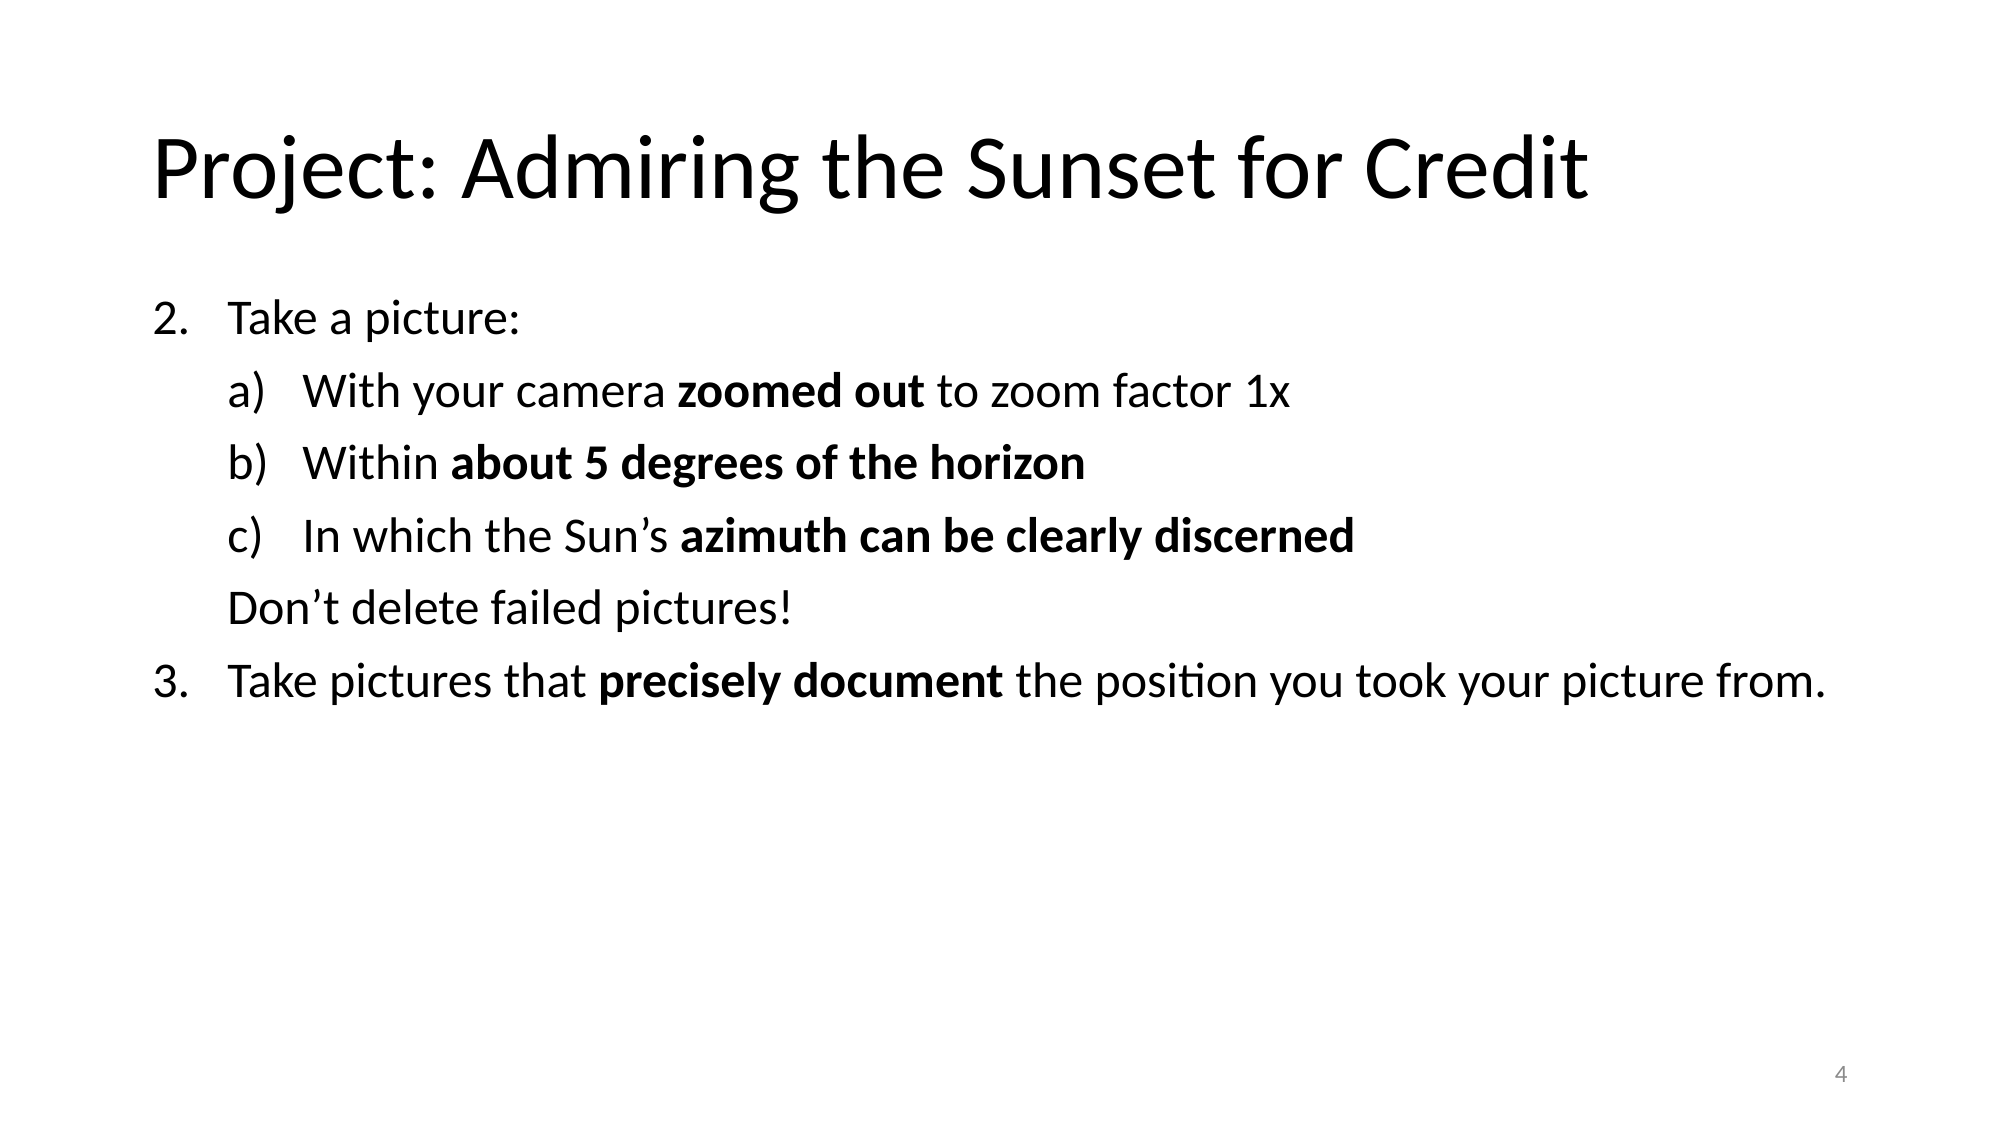

# Project: Admiring the Sunset for Credit
Take a picture:
With your camera zoomed out to zoom factor 1x
Within about 5 degrees of the horizon
In which the Sun’s azimuth can be clearly discerned
Don’t delete failed pictures!
Take pictures that precisely document the position you took your picture from.
4